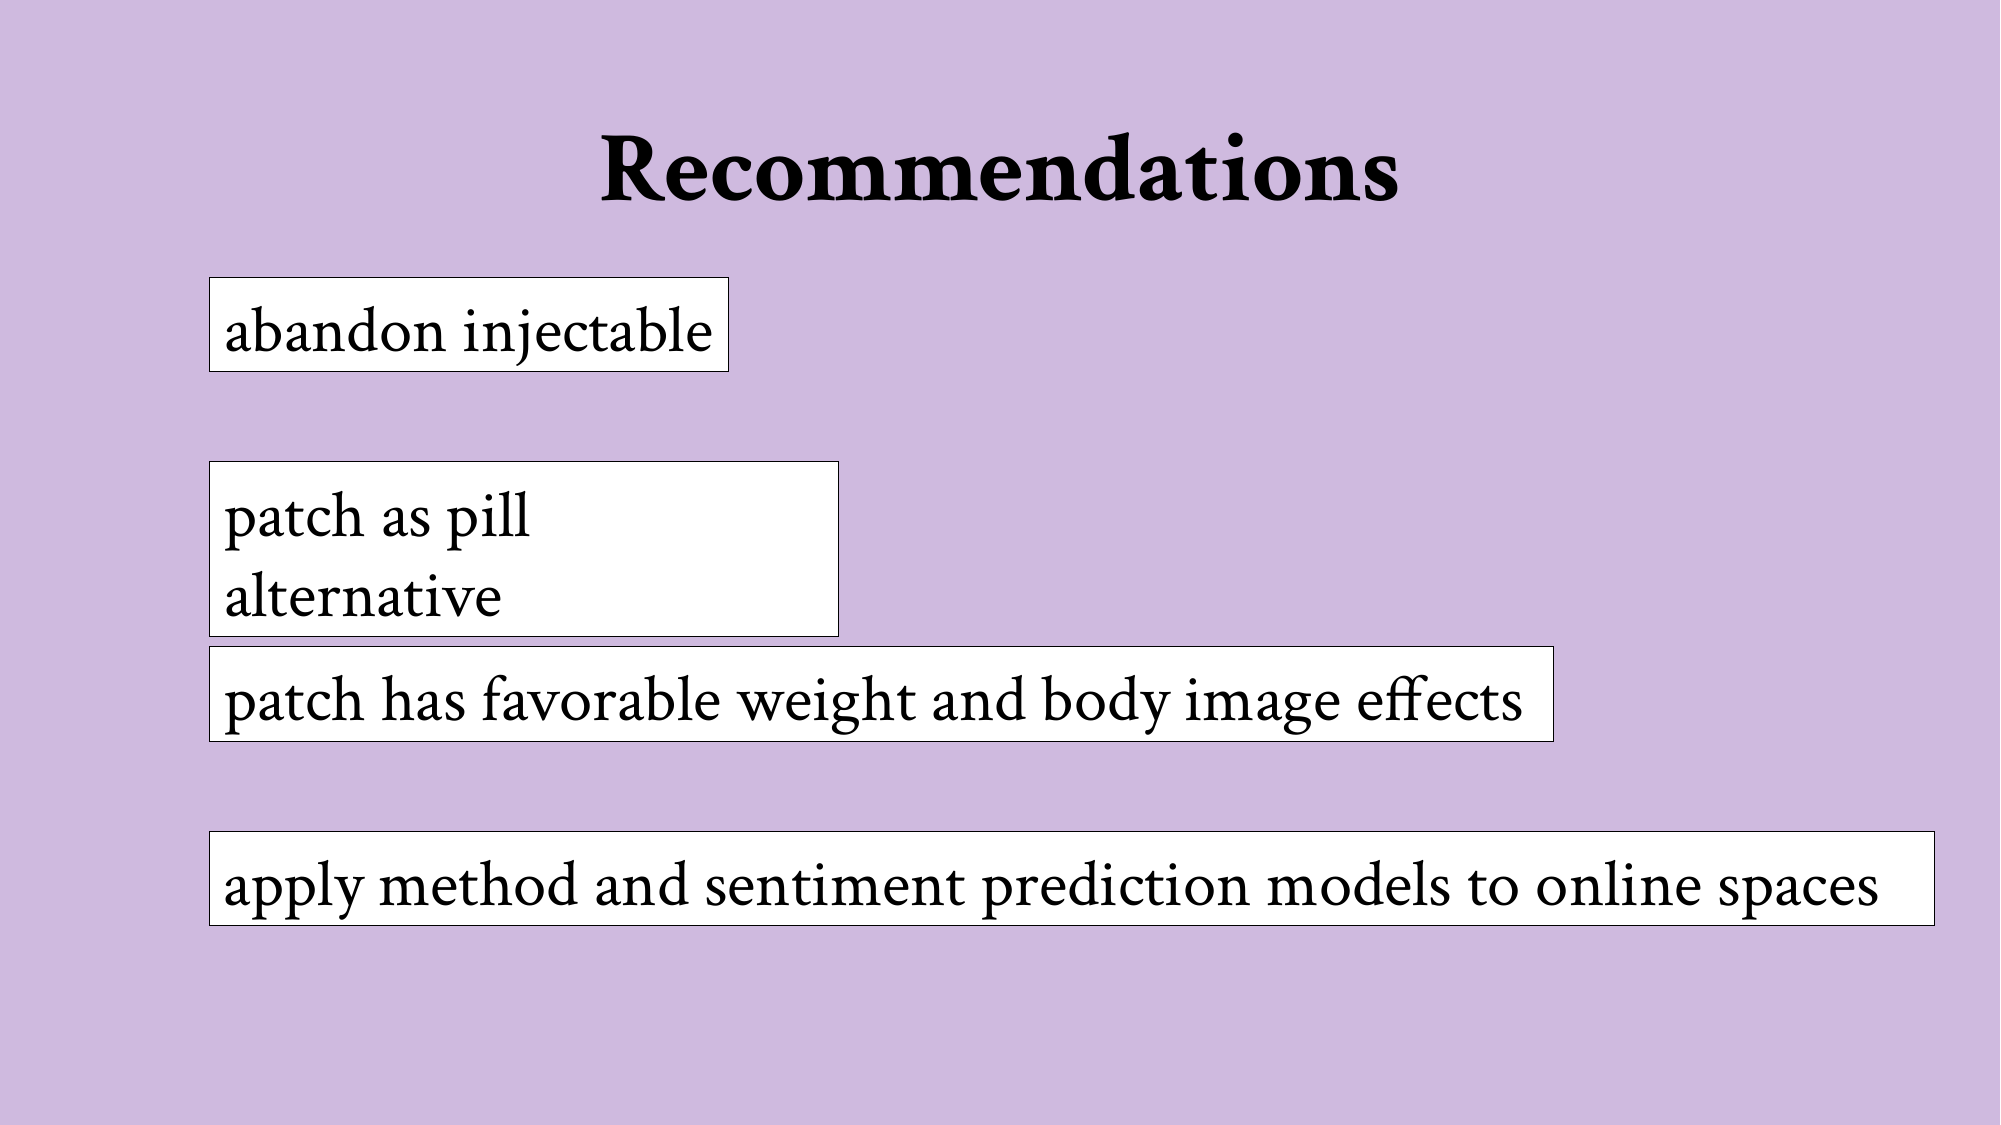

# Recommendations
abandon injectable
patch as pill alternative
patch has favorable weight and body image effects
apply method and sentiment prediction models to online spaces